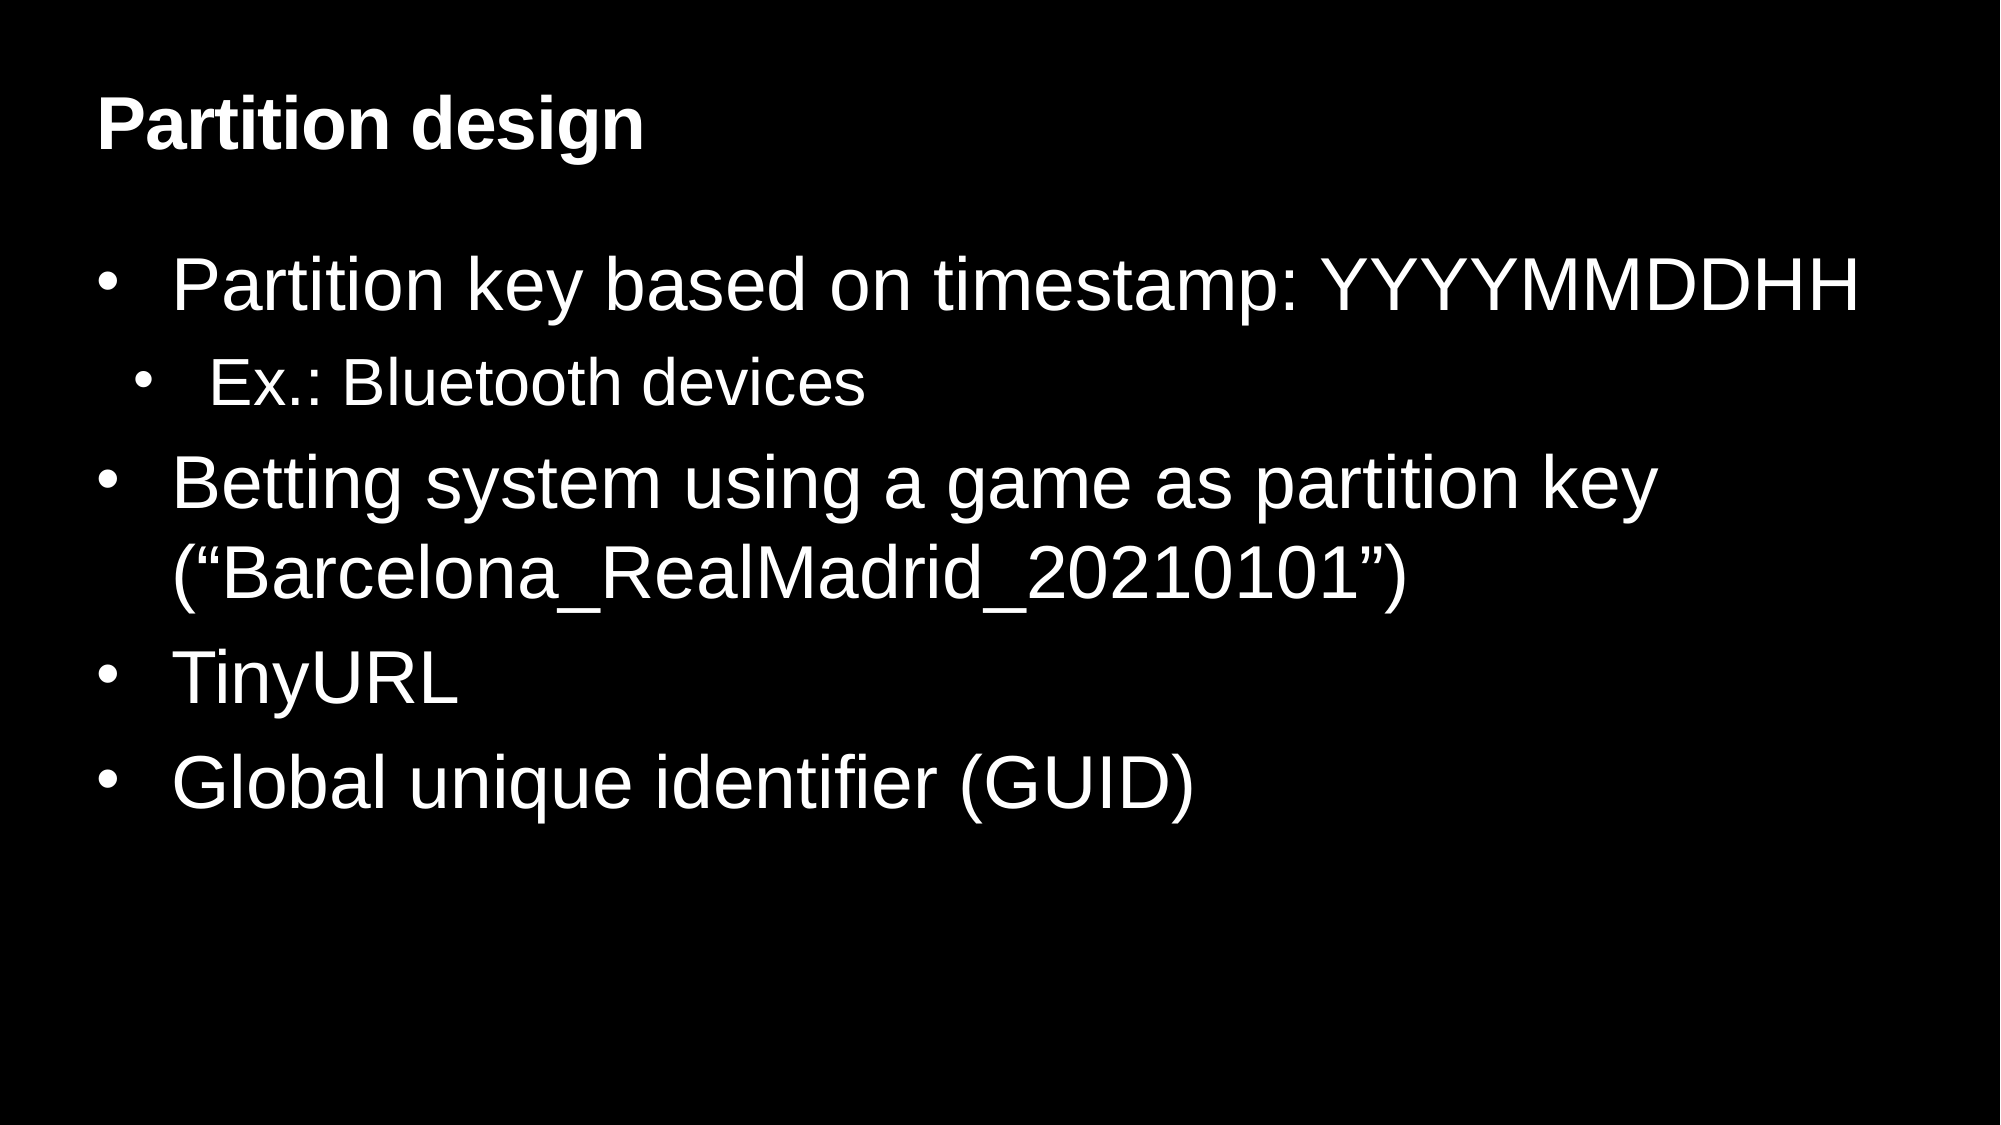

# Partition design
Partition key based on timestamp: YYYYMMDDHH
Ex.: Bluetooth devices
Betting system using a game as partition key (“Barcelona_RealMadrid_20210101”)
TinyURL
Global unique identifier (GUID)